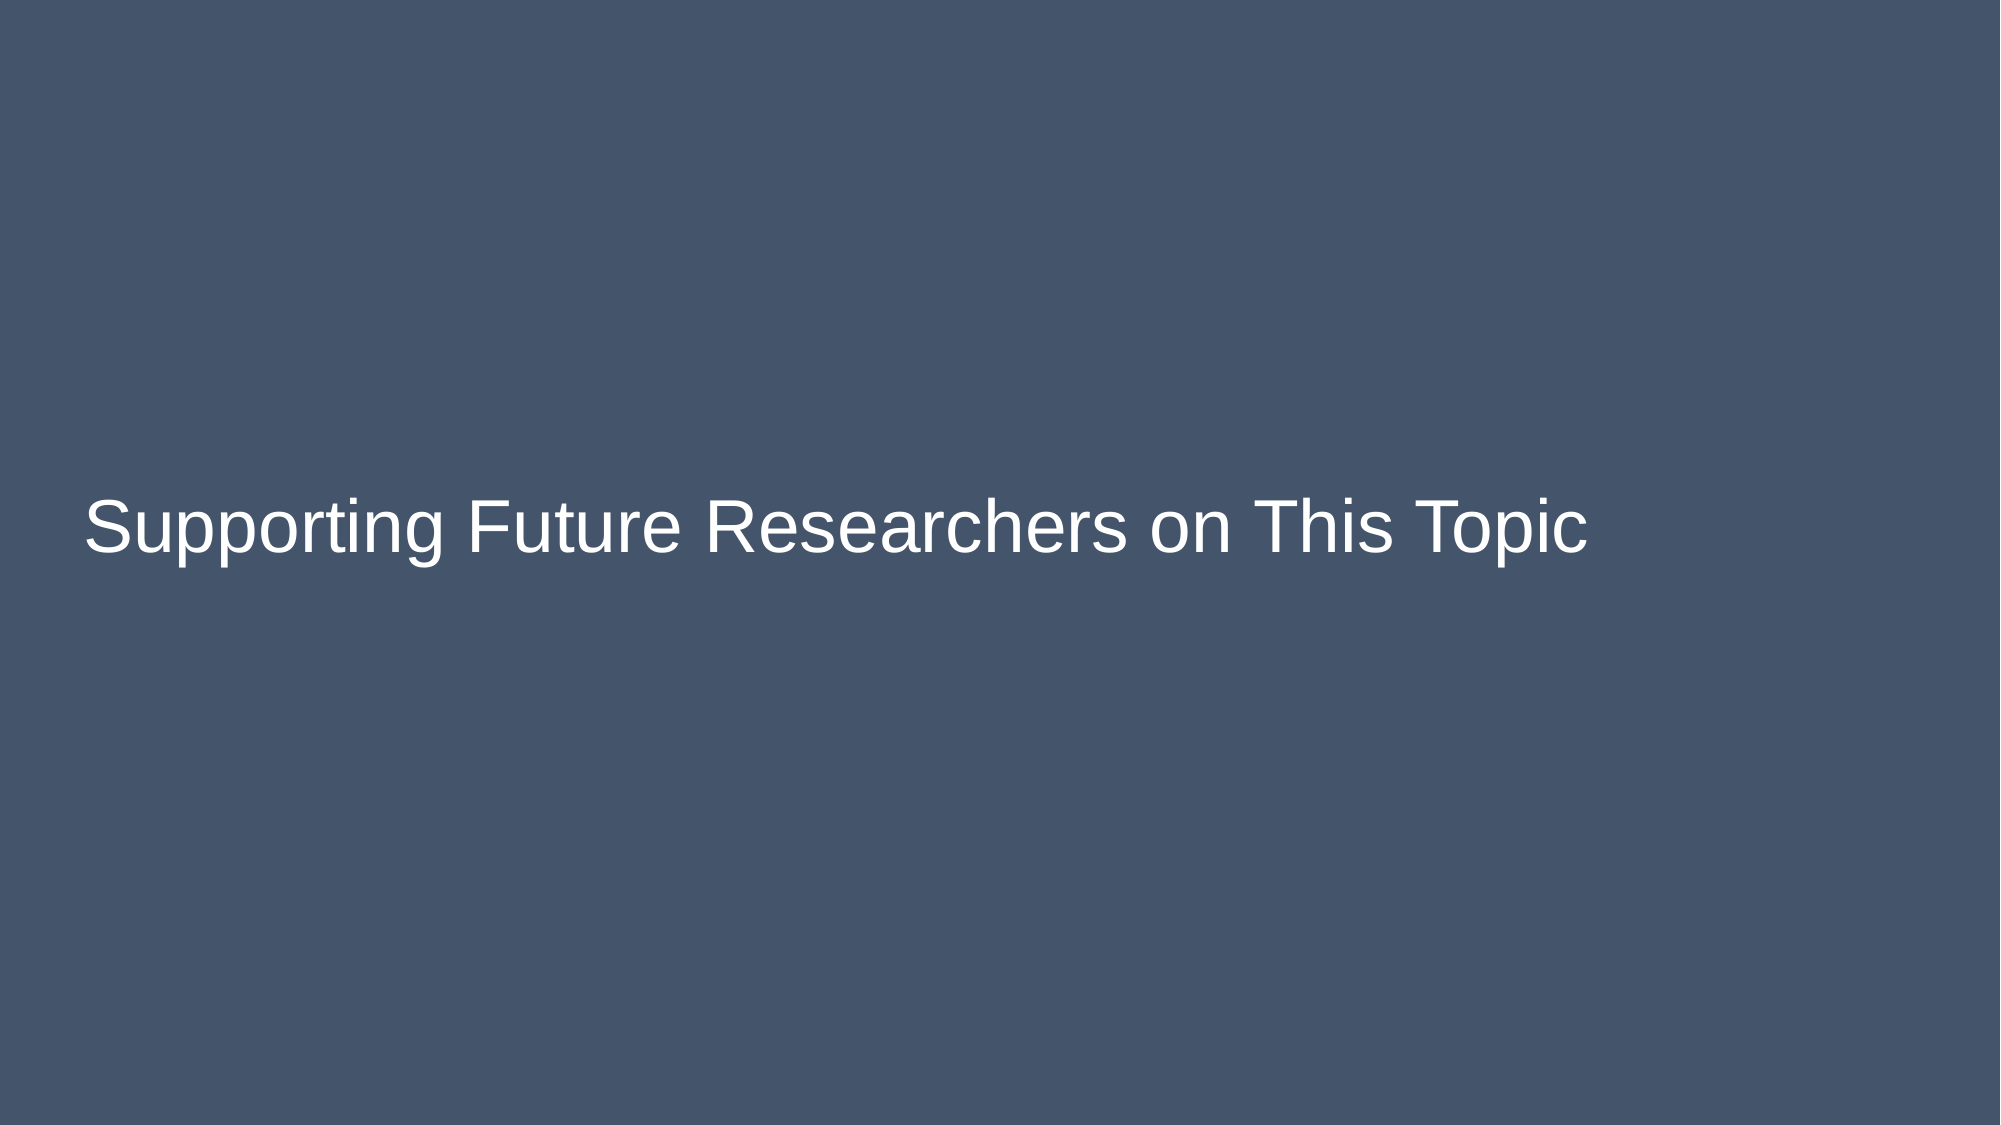

# Supporting Future Researchers on This Topic